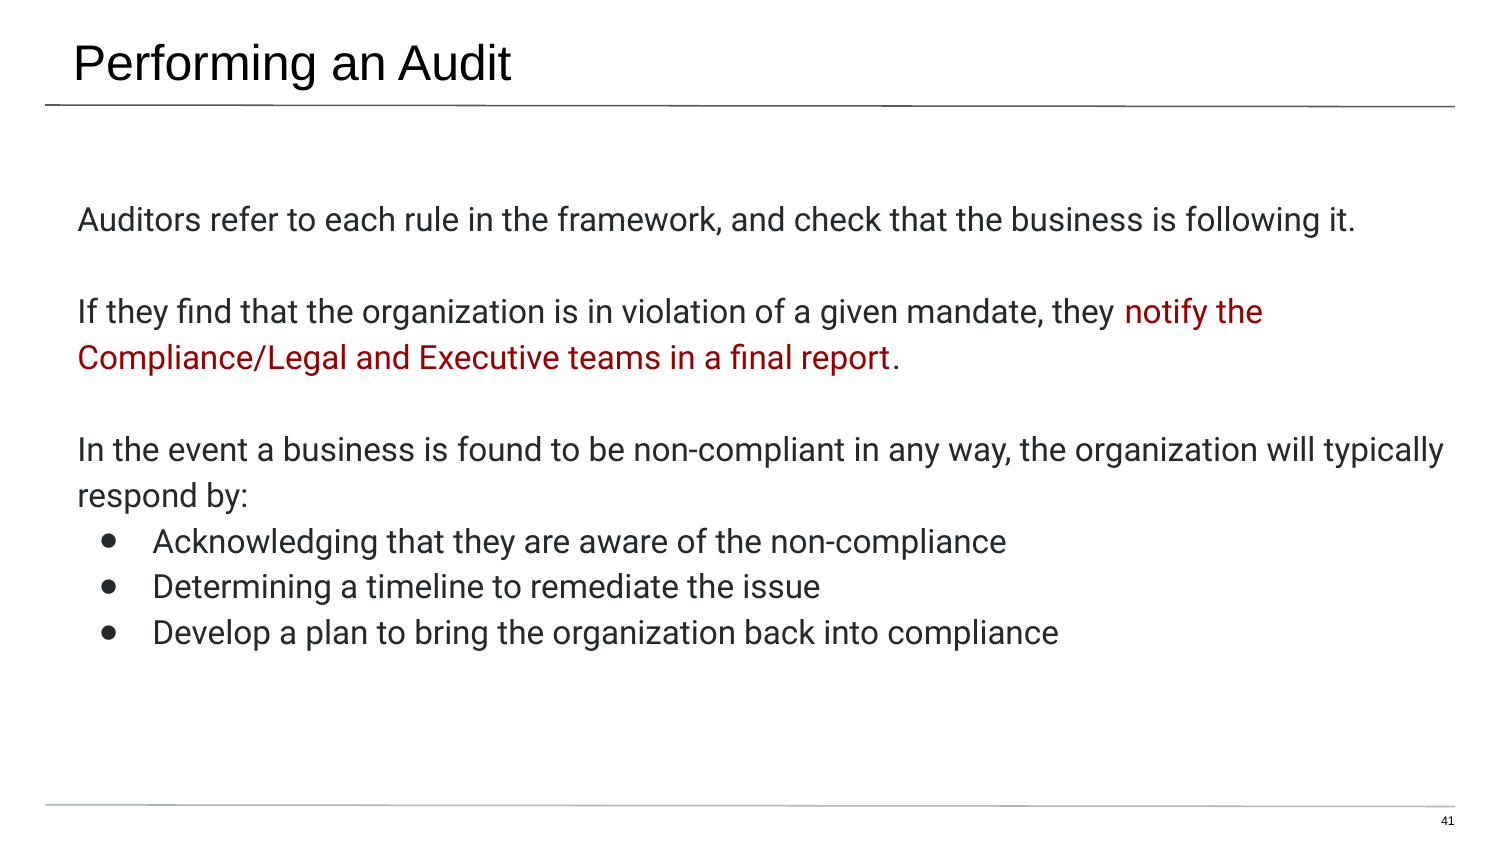

# Performing an Audit

Auditors refer to each rule in the framework, and check that the business is following it.

If they find that the organization is in violation of a given mandate, they notify the Compliance/Legal and Executive teams in a final report.

In the event a business is found to be non-compliant in any way, the organization will typically respond by:
Acknowledging that they are aware of the non-compliance
Determining a timeline to remediate the issue
Develop a plan to bring the organization back into compliance

41